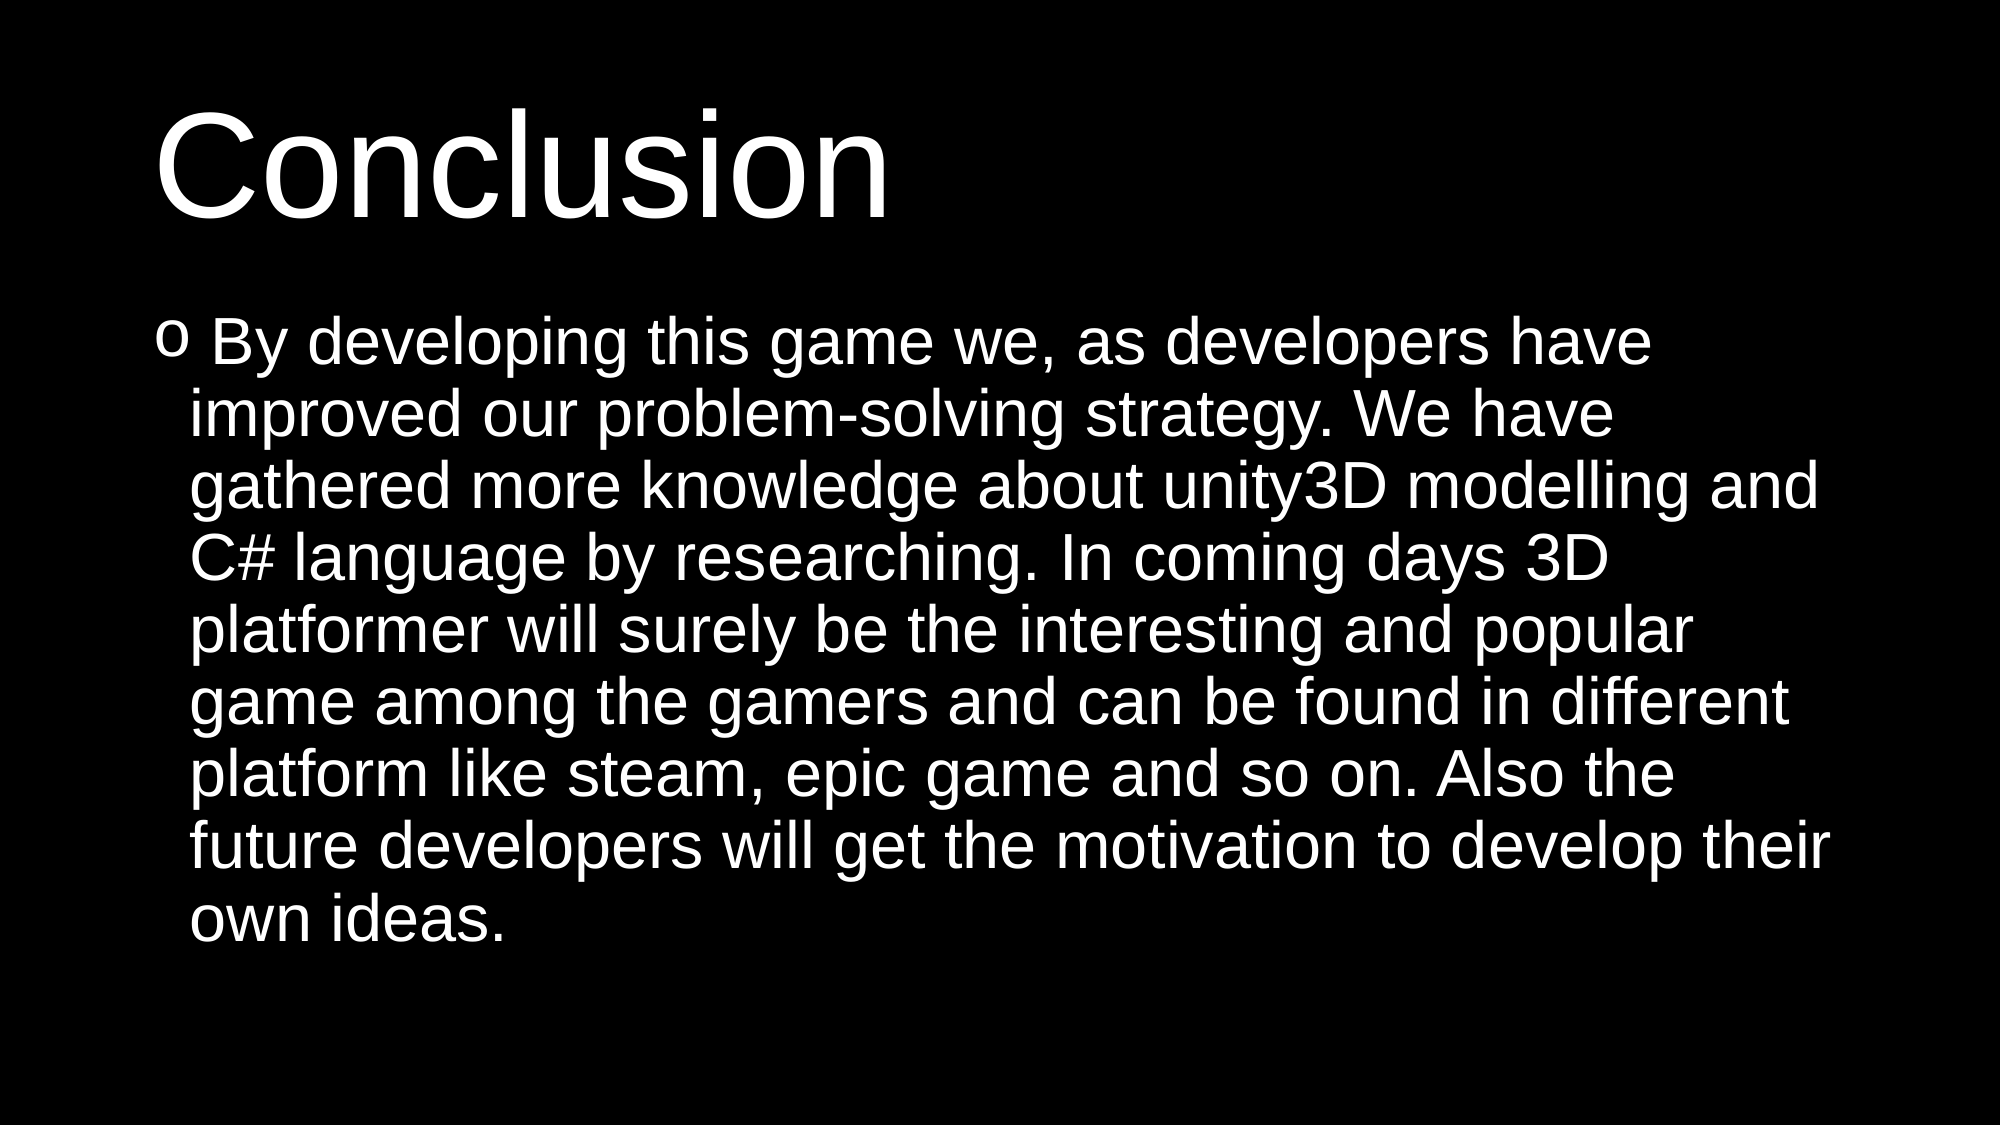

# Conclusion
 By developing this game we, as developers have improved our problem-solving strategy. We have gathered more knowledge about unity3D modelling and C# language by researching. In coming days 3D platformer will surely be the interesting and popular game among the gamers and can be found in different platform like steam, epic game and so on. Also the future developers will get the motivation to develop their own ideas.